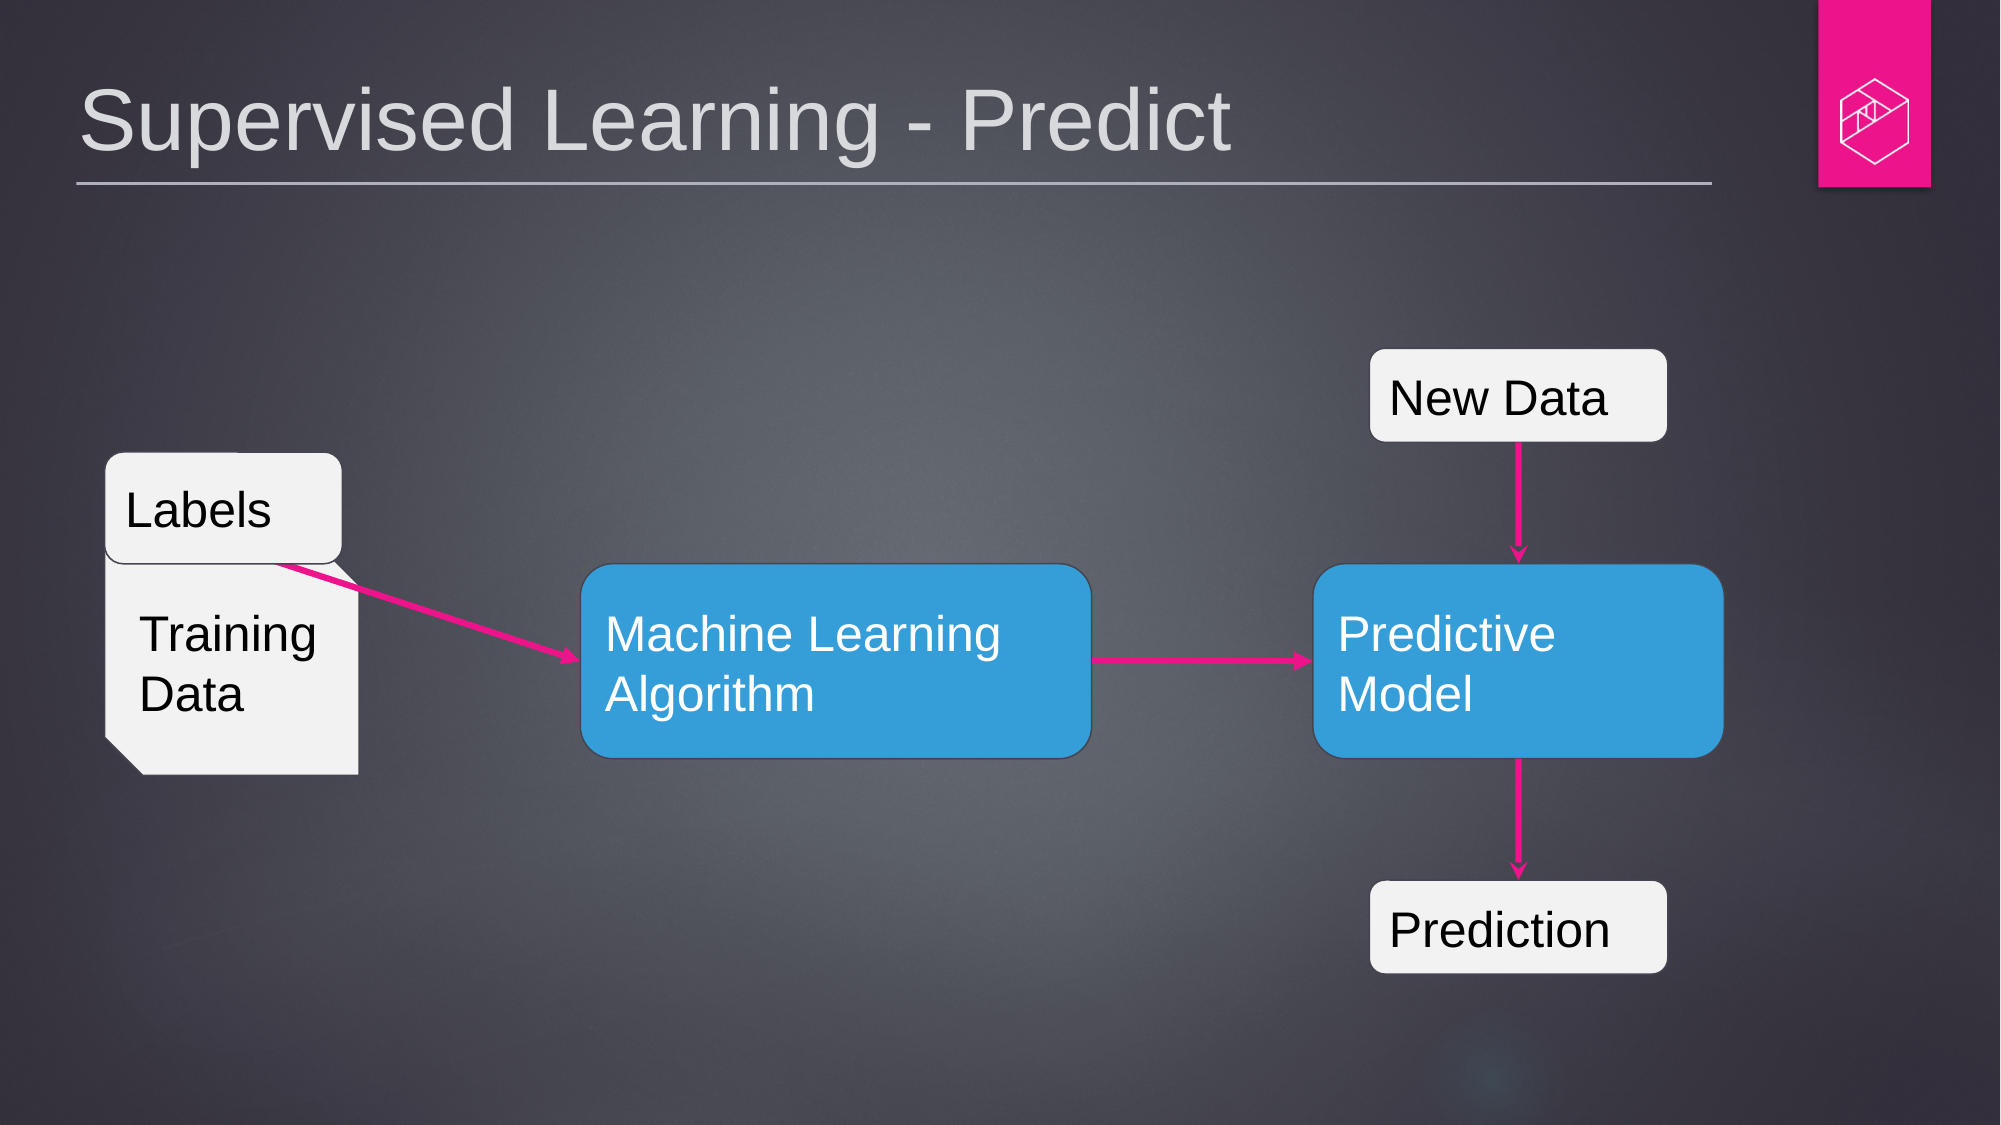

# Supervised Learning - Predict
New Data
Labels
Training Data
Machine Learning Algorithm
Predictive Model
Prediction